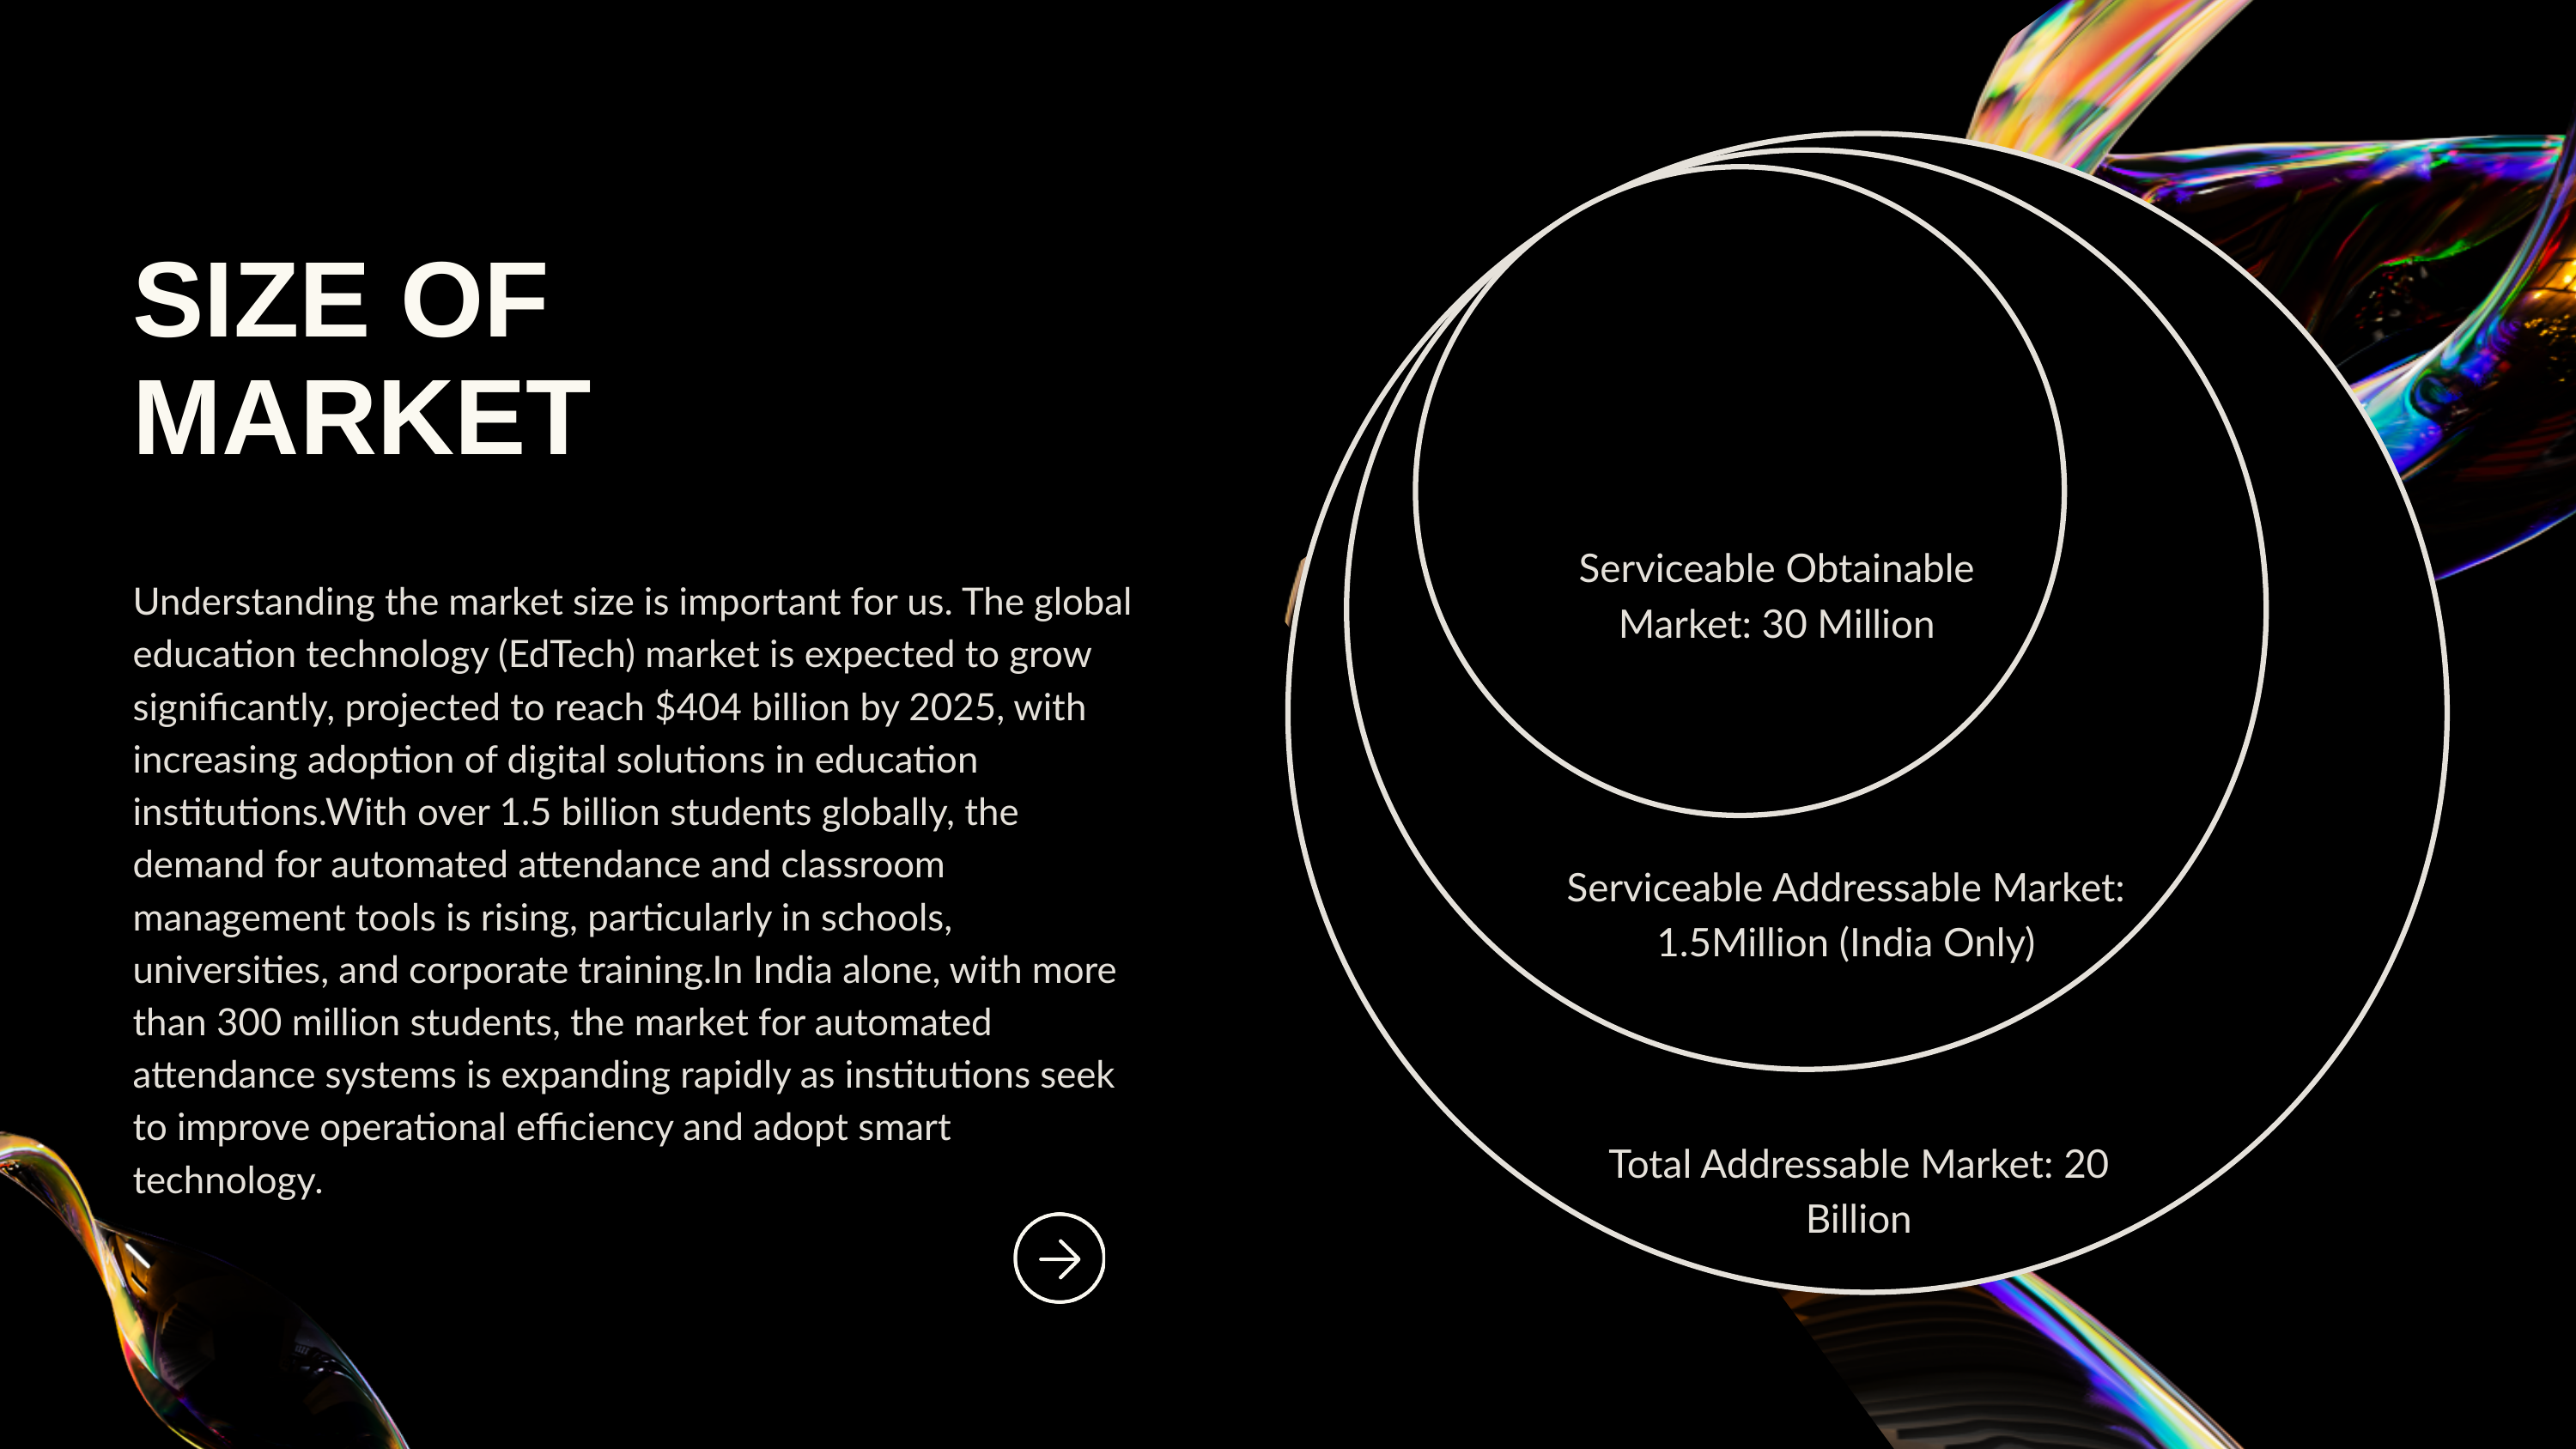

SIZE OF MARKET
Serviceable Obtainable Market: 30 Million
Understanding the market size is important for us. The global education technology (EdTech) market is expected to grow significantly, projected to reach $404 billion by 2025, with increasing adoption of digital solutions in education institutions.With over 1.5 billion students globally, the demand for automated attendance and classroom management tools is rising, particularly in schools, universities, and corporate training.In India alone, with more than 300 million students, the market for automated attendance systems is expanding rapidly as institutions seek to improve operational efficiency and adopt smart technology.
Serviceable Addressable Market: 1.5Million (India Only)

Total Addressable Market: 20 Billion